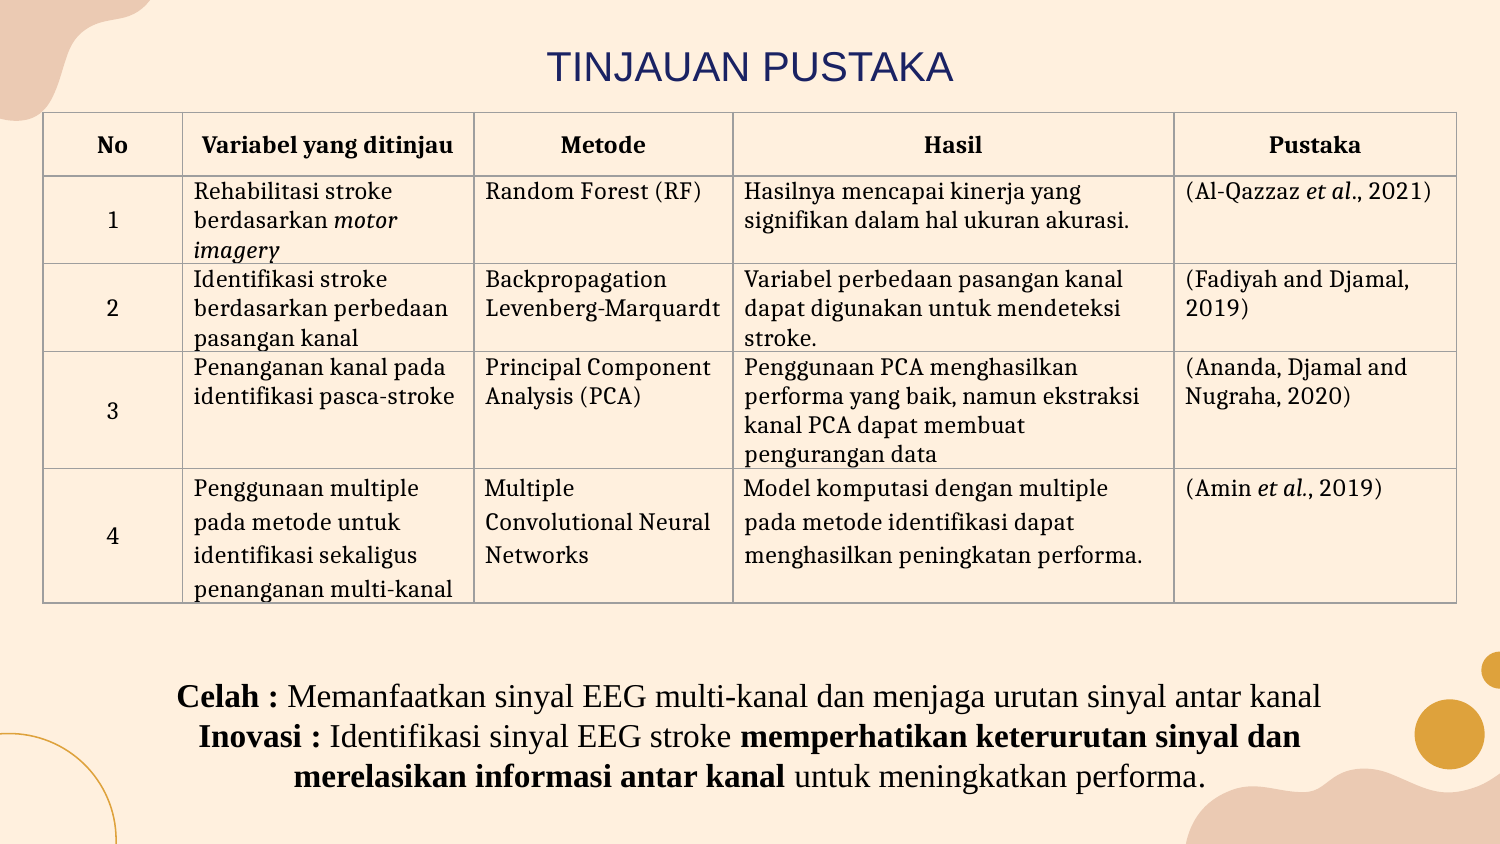

# TINJAUAN PUSTAKA
| No | Variabel yang ditinjau | Metode | Hasil | Pustaka |
| --- | --- | --- | --- | --- |
| 1 | Rehabilitasi stroke berdasarkan motor imagery | Random Forest (RF) | Hasilnya mencapai kinerja yang signifikan dalam hal ukuran akurasi. | (Al-Qazzaz et al., 2021) |
| 2 | Identifikasi stroke berdasarkan perbedaan pasangan kanal | Backpropagation Levenberg-Marquardt | Variabel perbedaan pasangan kanal dapat digunakan untuk mendeteksi stroke. | (Fadiyah and Djamal, 2019) |
| 3 | Penanganan kanal pada identifikasi pasca-stroke | Principal Component Analysis (PCA) | Penggunaan PCA menghasilkan performa yang baik, namun ekstraksi kanal PCA dapat membuat pengurangan data | (Ananda, Djamal and Nugraha, 2020) |
| 4 | Penggunaan multiple pada metode untuk identifikasi sekaligus penanganan multi-kanal | Multiple Convolutional Neural Networks | Model komputasi dengan multiple pada metode identifikasi dapat menghasilkan peningkatan performa. | (Amin et al., 2019) |
Celah : Memanfaatkan sinyal EEG multi-kanal dan menjaga urutan sinyal antar kanal
Inovasi : Identifikasi sinyal EEG stroke memperhatikan keterurutan sinyal dan merelasikan informasi antar kanal untuk meningkatkan performa.